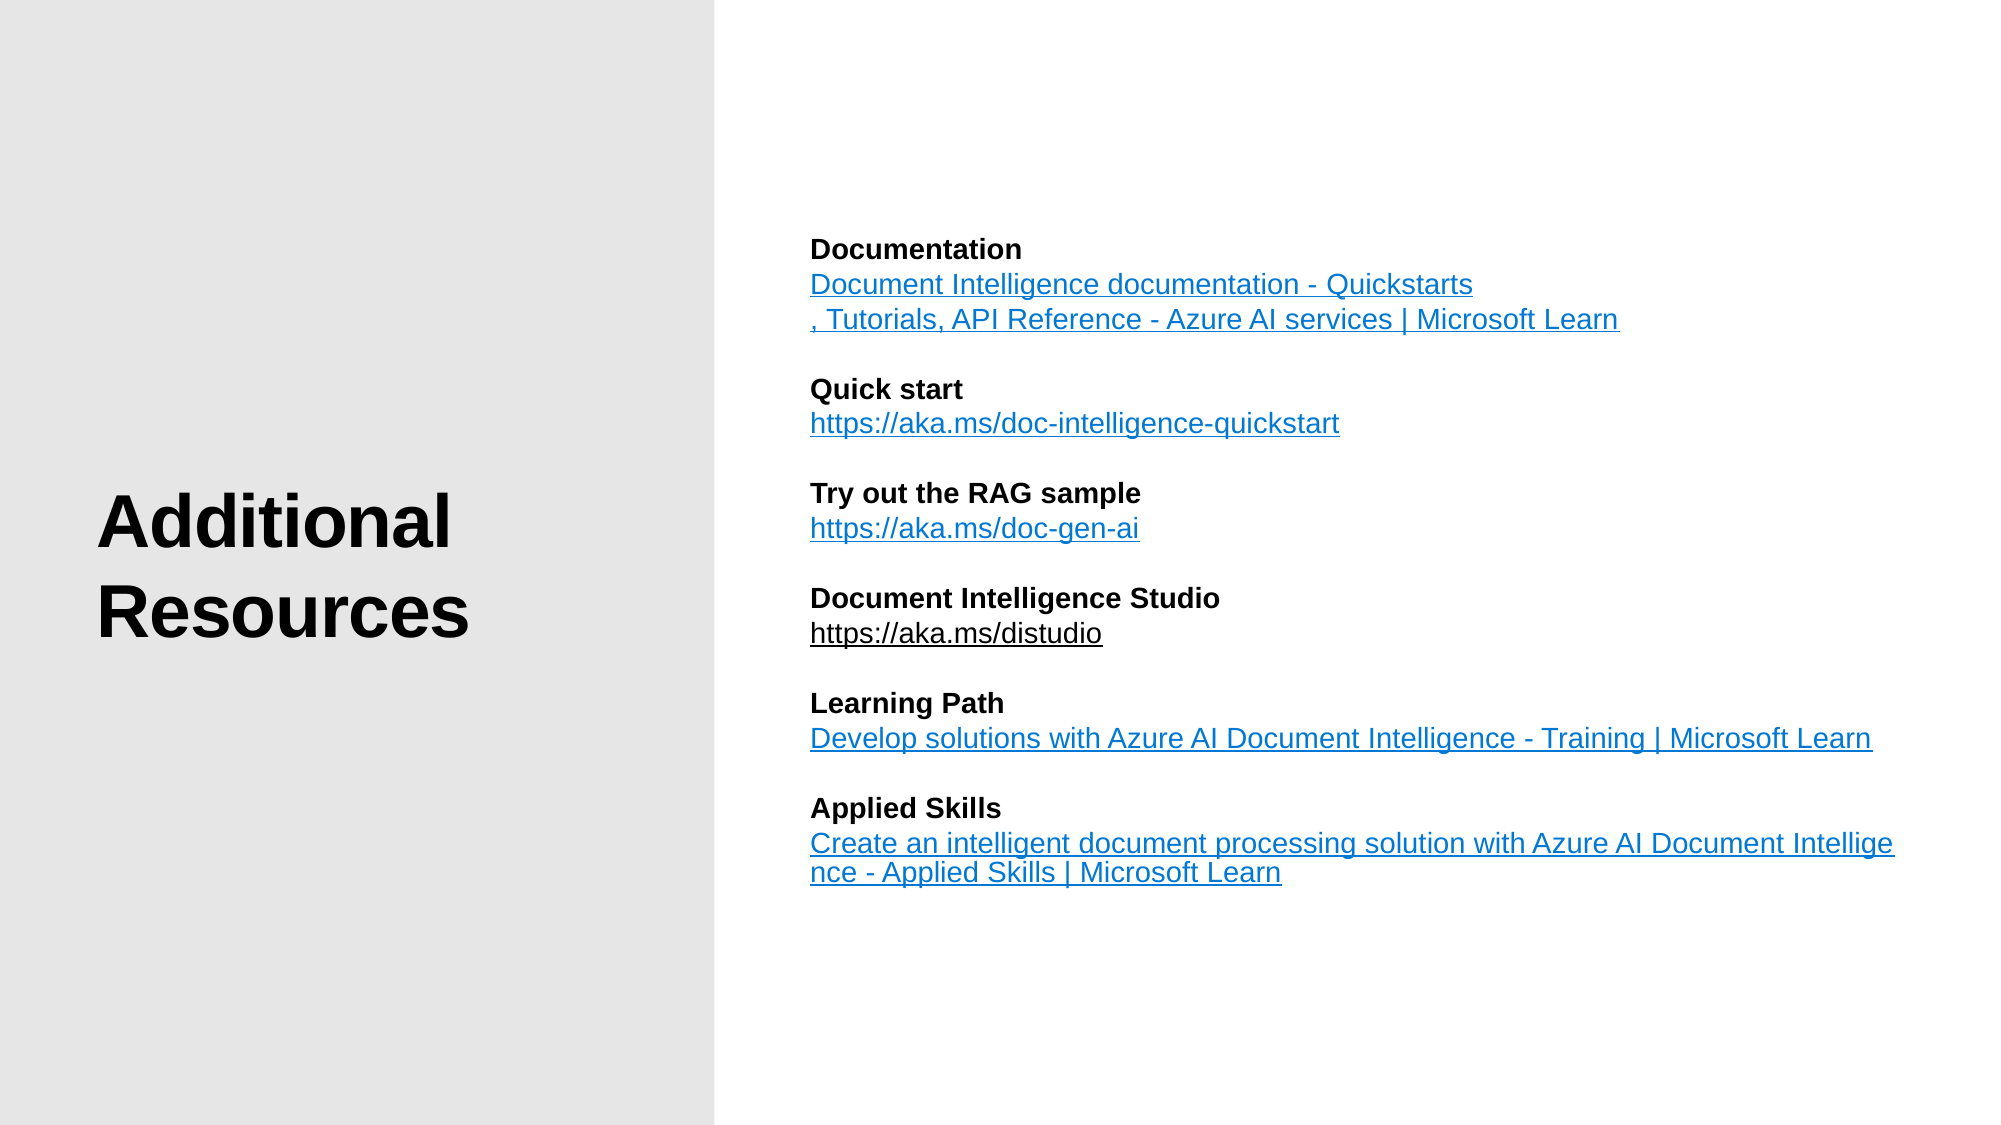

# Additional Resources
Documentation
Document Intelligence documentation - Quickstarts, Tutorials, API Reference - Azure AI services | Microsoft Learn

Quick start
https://aka.ms/doc-intelligence-quickstart

Try out the RAG sample
https://aka.ms/doc-gen-ai

Document Intelligence Studio
https://aka.ms/distudio

Learning Path
Develop solutions with Azure AI Document Intelligence - Training | Microsoft Learn

Applied Skills
Create an intelligent document processing solution with Azure AI Document Intelligence - Applied Skills | Microsoft Learn